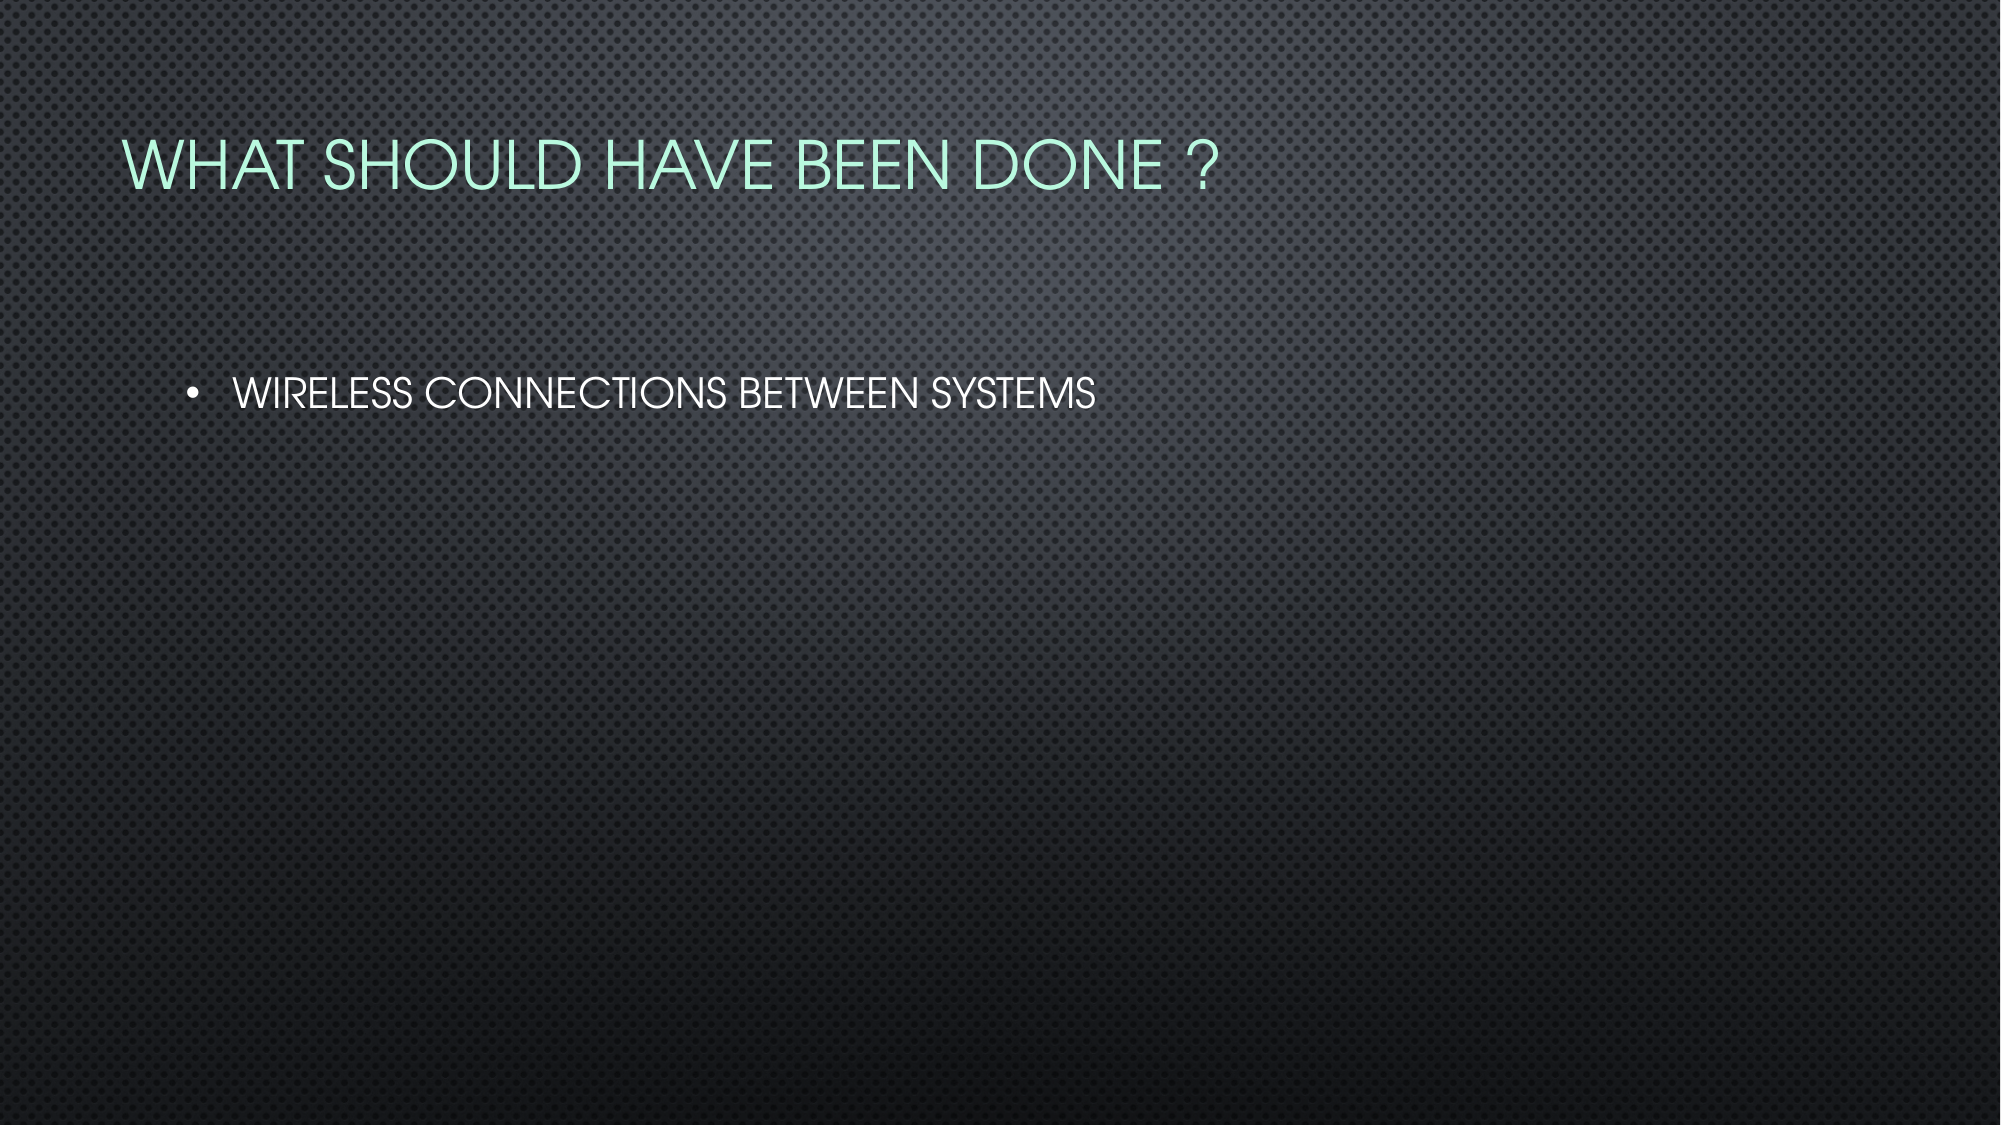

# What should have been done ?
Wireless Connections between systems